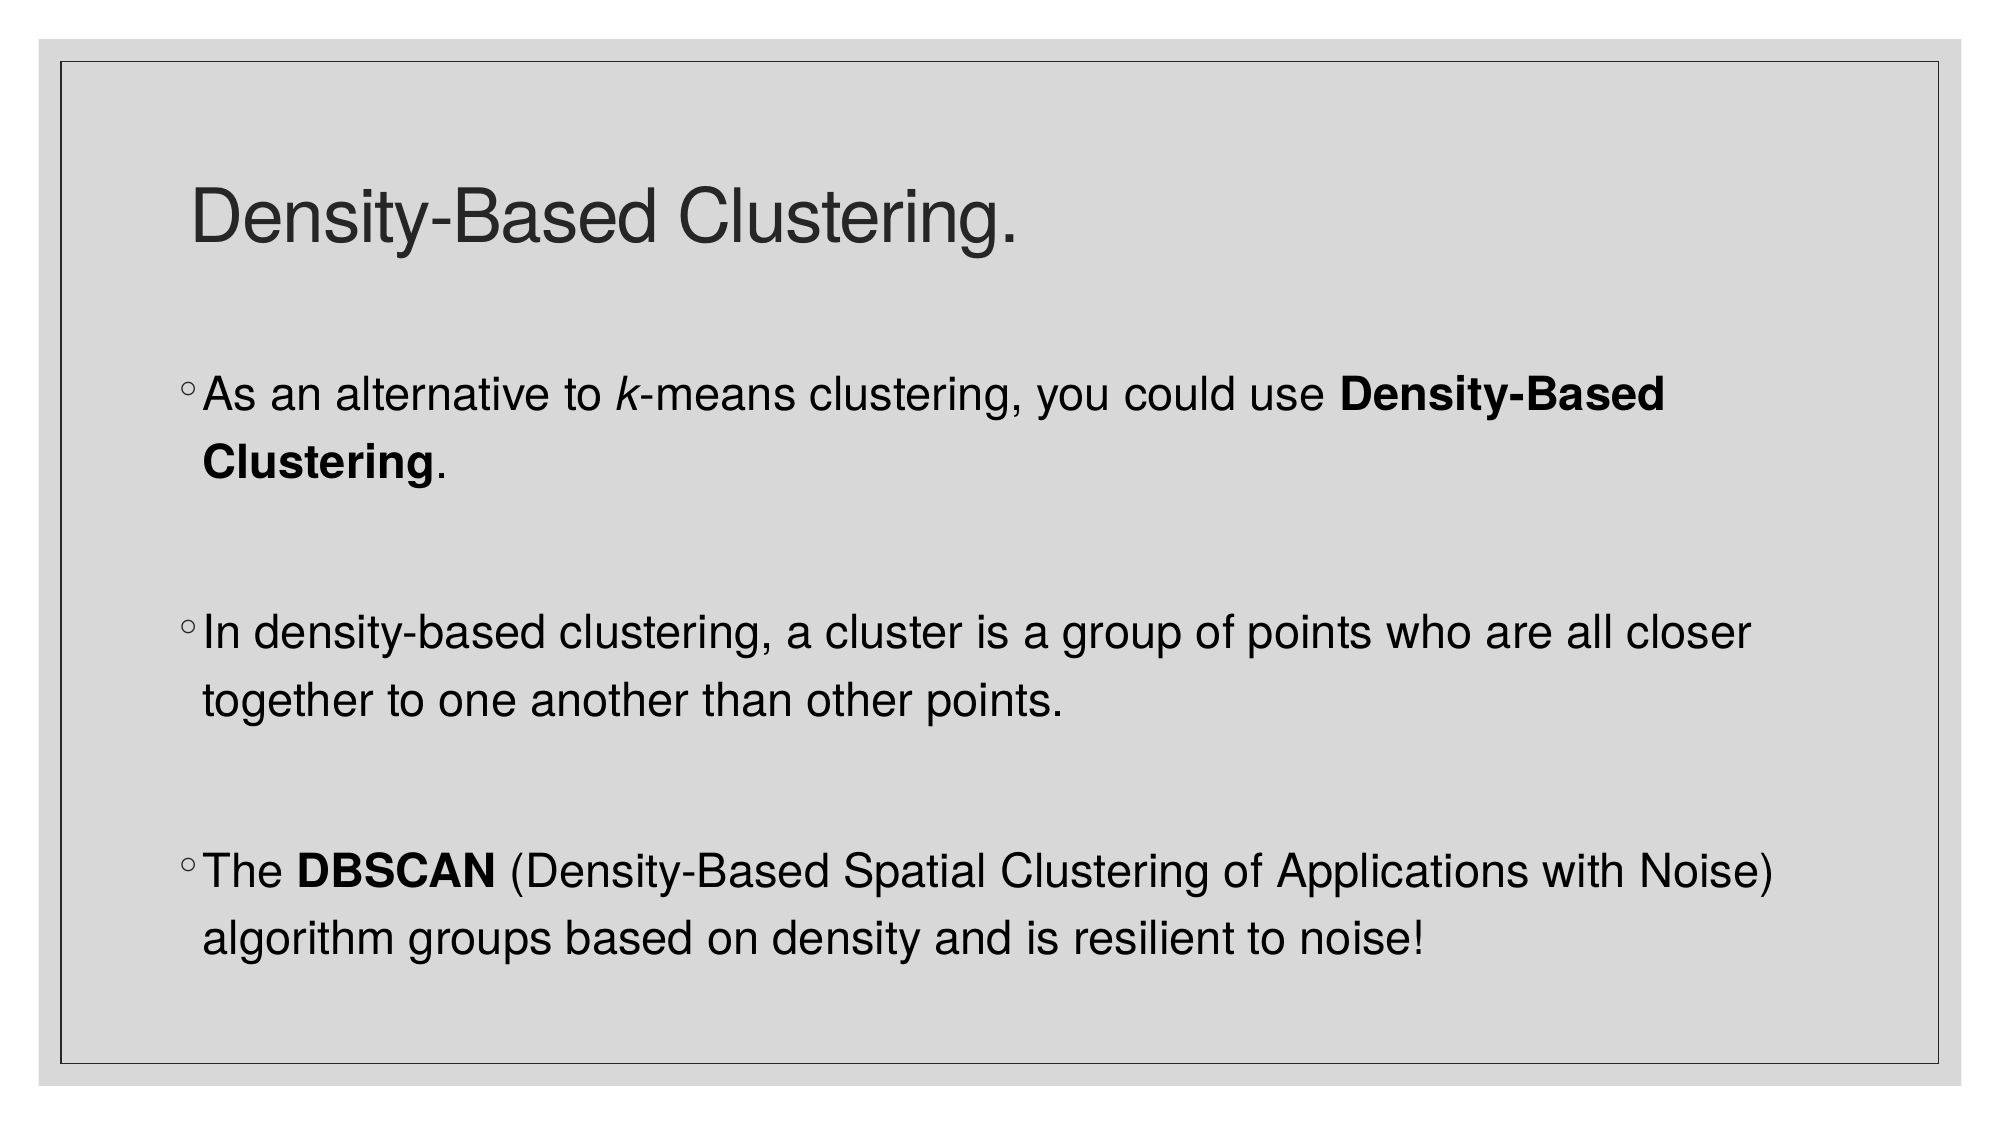

# Density-Based Clustering.
As an alternative to k-means clustering, you could use Density-Based Clustering.

In density-based clustering, a cluster is a group of points who are all closer together to one another than other points.

The DBSCAN (Density-Based Spatial Clustering of Applications with Noise) algorithm groups based on density and is resilient to noise!